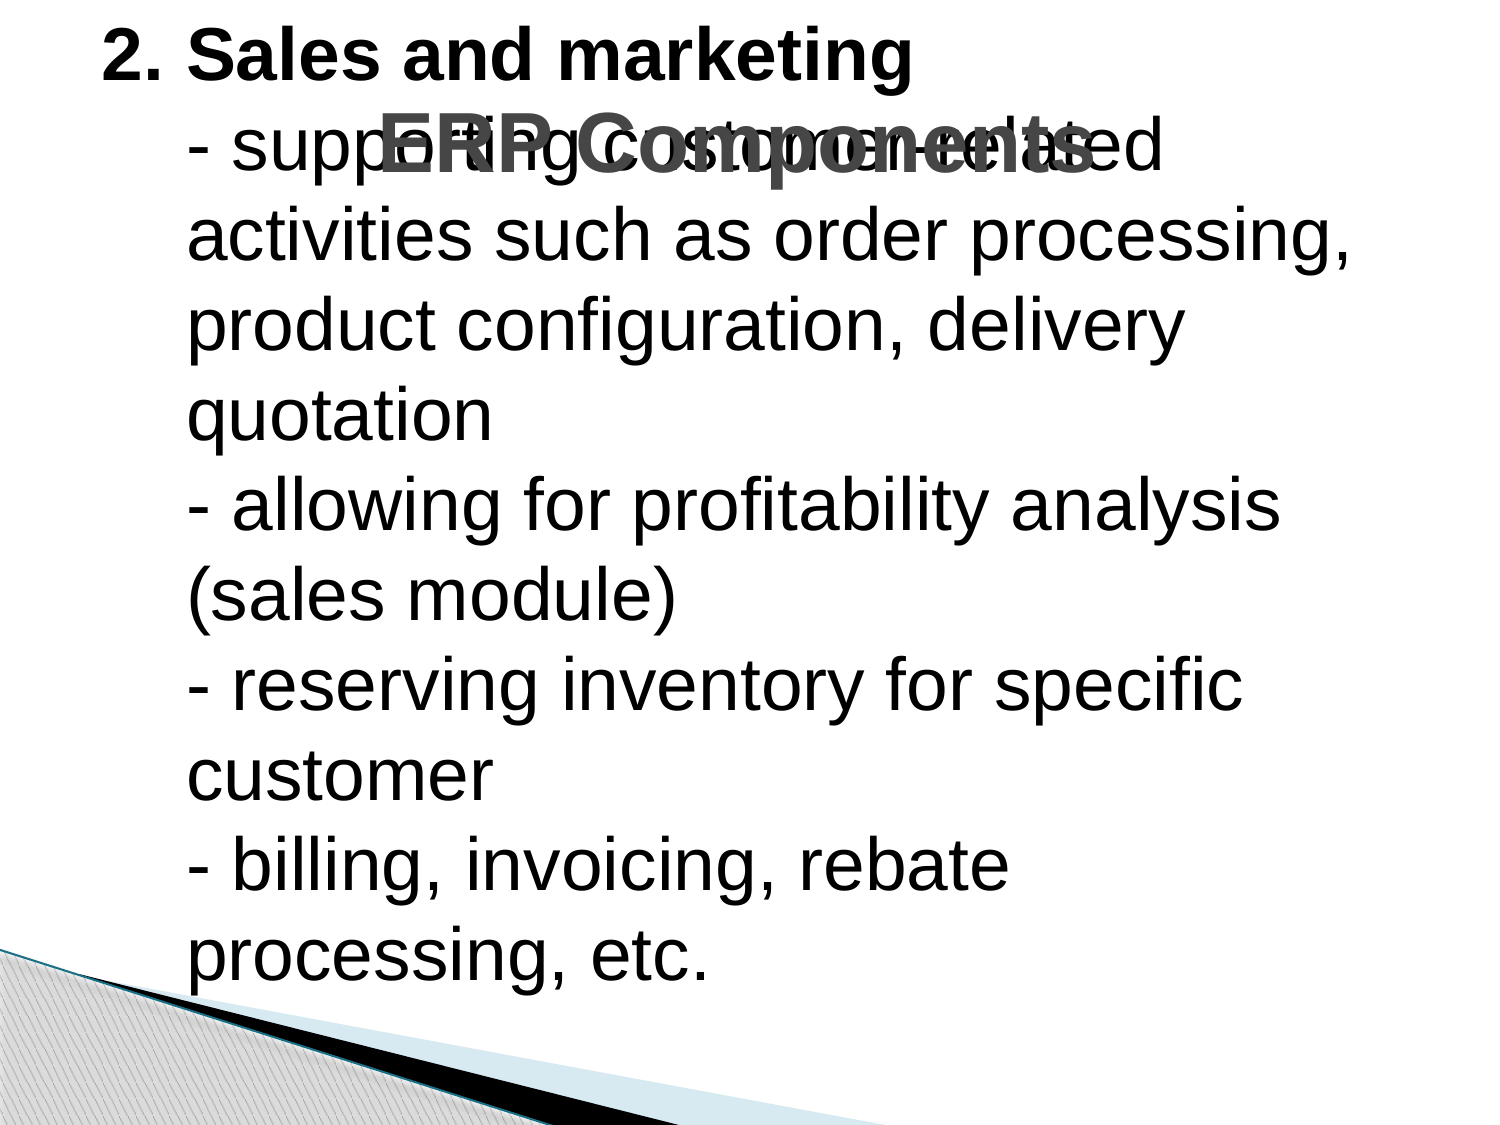

# ERP Components
Sales and marketing
- supporting customer-related activities such as order processing, product configuration, delivery quotation
- allowing for profitability analysis (sales module)
- reserving inventory for specific customer
- billing, invoicing, rebate processing, etc.